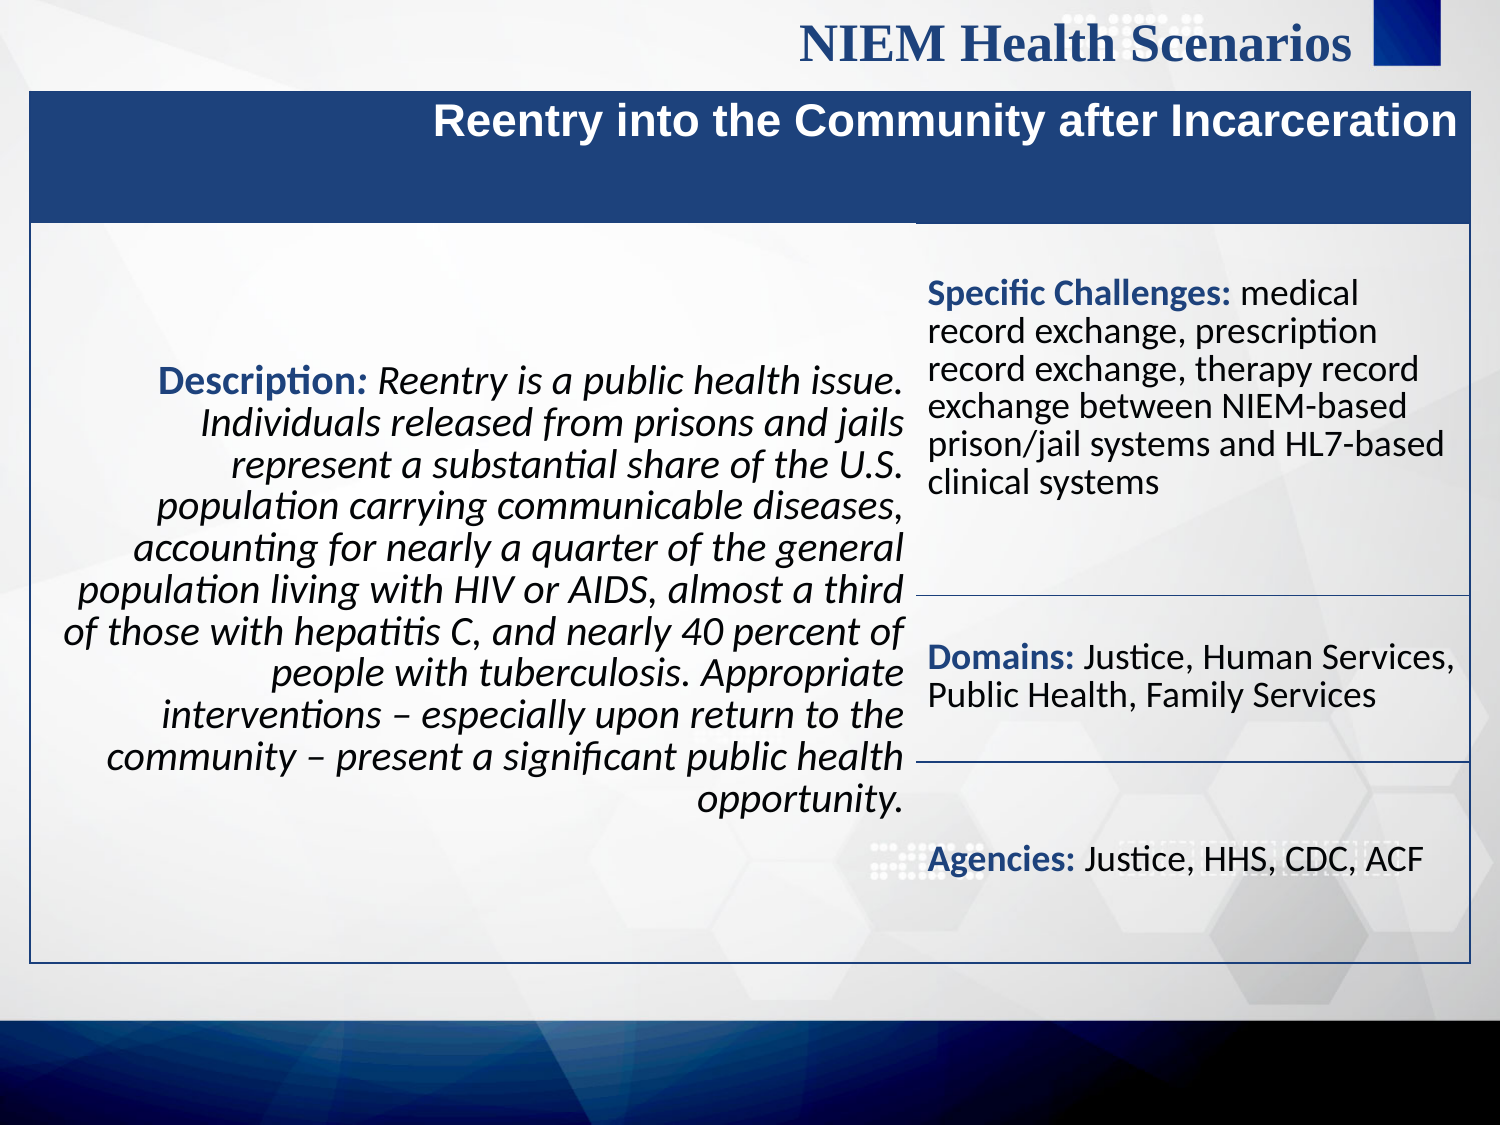

NIEM Health Scenarios
| Reentry into the Community after Incarceration |  |
| --- | --- |
| Description: Reentry is a public health issue. Individuals released from prisons and jails represent a substantial share of the U.S. population carrying communicable diseases, accounting for nearly a quarter of the general population living with HIV or AIDS, almost a third of those with hepatitis C, and nearly 40 percent of people with tuberculosis. Appropriate interventions – especially upon return to the community – present a significant public health opportunity. | Specific Challenges: medical record exchange, prescription record exchange, therapy record exchange between NIEM-based prison/jail systems and HL7-based clinical systems |
|  | Domains: Justice, Human Services, Public Health, Family Services |
|  | Agencies: Justice, HHS, CDC, ACF |